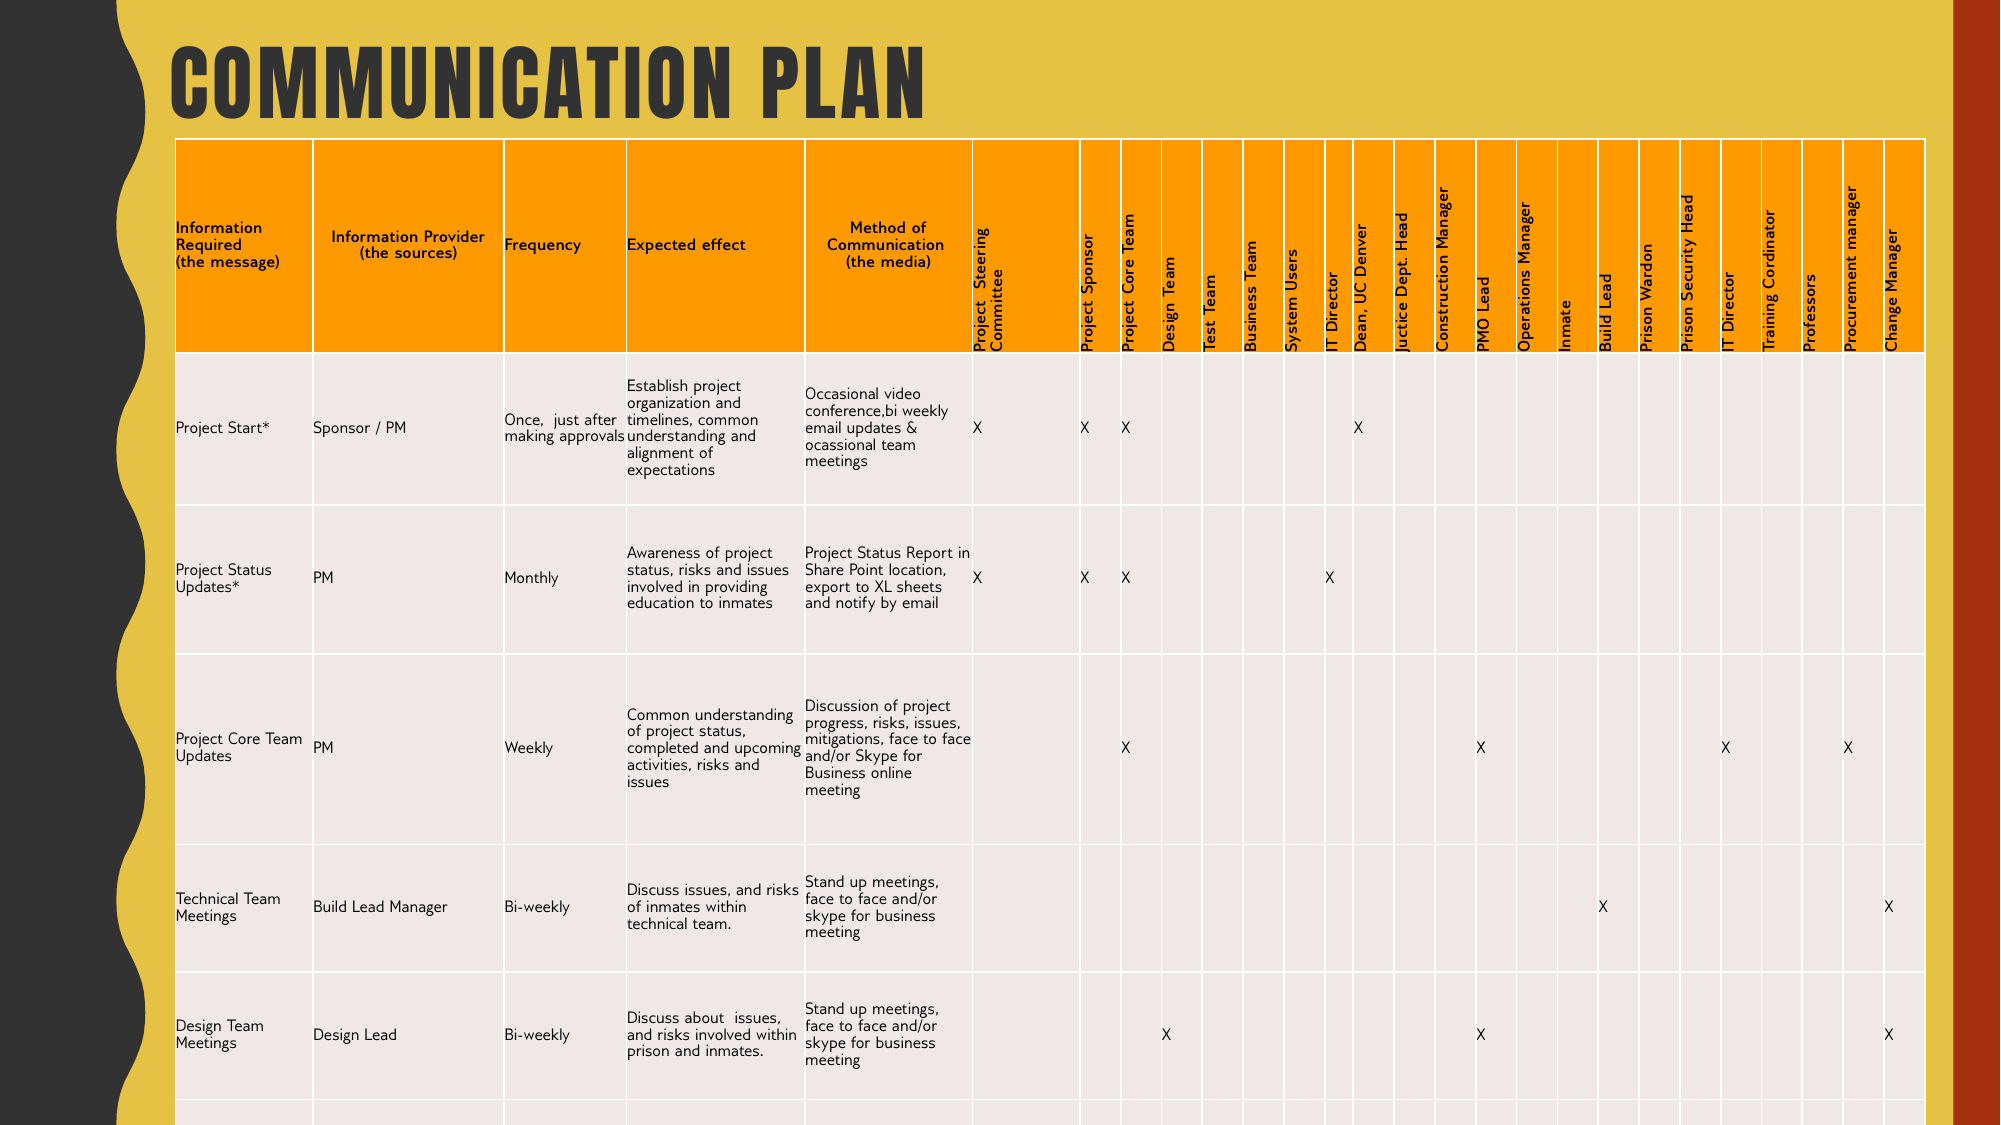

Communication plan
| Information Required (the message) | Information Provider (the sources) | Frequency | Expected effect | Method of Communication (the media) | Project Steering Committee | Project Sponsor | Project Core Team | Design Team | Test Team | Business Team | System Users | IT Director | Dean, UC Denver | Juctice Dept. Head | Construction Manager | PMO Lead | Operations Manager | Inmate | Build Lead | Prison Wardon | Prison Security Head | IT Director | Training Cordinator | Professors | Procurement manager | Change Manager |
| --- | --- | --- | --- | --- | --- | --- | --- | --- | --- | --- | --- | --- | --- | --- | --- | --- | --- | --- | --- | --- | --- | --- | --- | --- | --- | --- |
| Project Start\* | Sponsor / PM | Once, just after making approvals | Establish project organization and timelines, common understanding and alignment of expectations | Occasional video conference,bi weekly email updates & ocassional team meetings | X | X | X |  |  |  |  |  | X |  |  |  |  |  |  |  |  |  |  |  |  |  |
| Project Status Updates\* | PM | Monthly | Awareness of project status, risks and issues involved in providing education to inmates | Project Status Report in Share Point location, export to XL sheets and notify by email | X | X | X |  |  |  |  | X |  |  |  |  |  |  |  |  |  |  |  |  |  |  |
| Project Core Team Updates | PM | Weekly | Common understanding of project status, completed and upcoming activities, risks and issues | Discussion of project progress, risks, issues, mitigations, face to face and/or Skype for Business online meeting |  |  | X |  |  |  |  |  |  |  |  | X |  |  |  |  |  | X |  |  | X |  |
| Technical Team Meetings | Build Lead Manager | Bi-weekly | Discuss issues, and risks of inmates within technical team. | Stand up meetings, face to face and/or skype for business meeting |  |  |  |  |  |  |  |  |  |  |  |  |  |  | X |  |  |  |  |  |  | X |
| Design Team Meetings | Design Lead | Bi-weekly | Discuss about issues, and risks involved within prison and inmates. | Stand up meetings, face to face and/or skype for business meeting |  |  |  | X |  |  |  |  |  |  |  | X |  |  |  |  |  |  |  |  |  | X |
| Test Team Meetings | Test Manager | Bi-weekly | Discuss about issues and risks of current work within the group. | Routine meetings, face to face and/or online meeting |  |  |  |  | X |  |  |  |  |  |  |  |  |  |  |  |  |  |  |  |  |  |